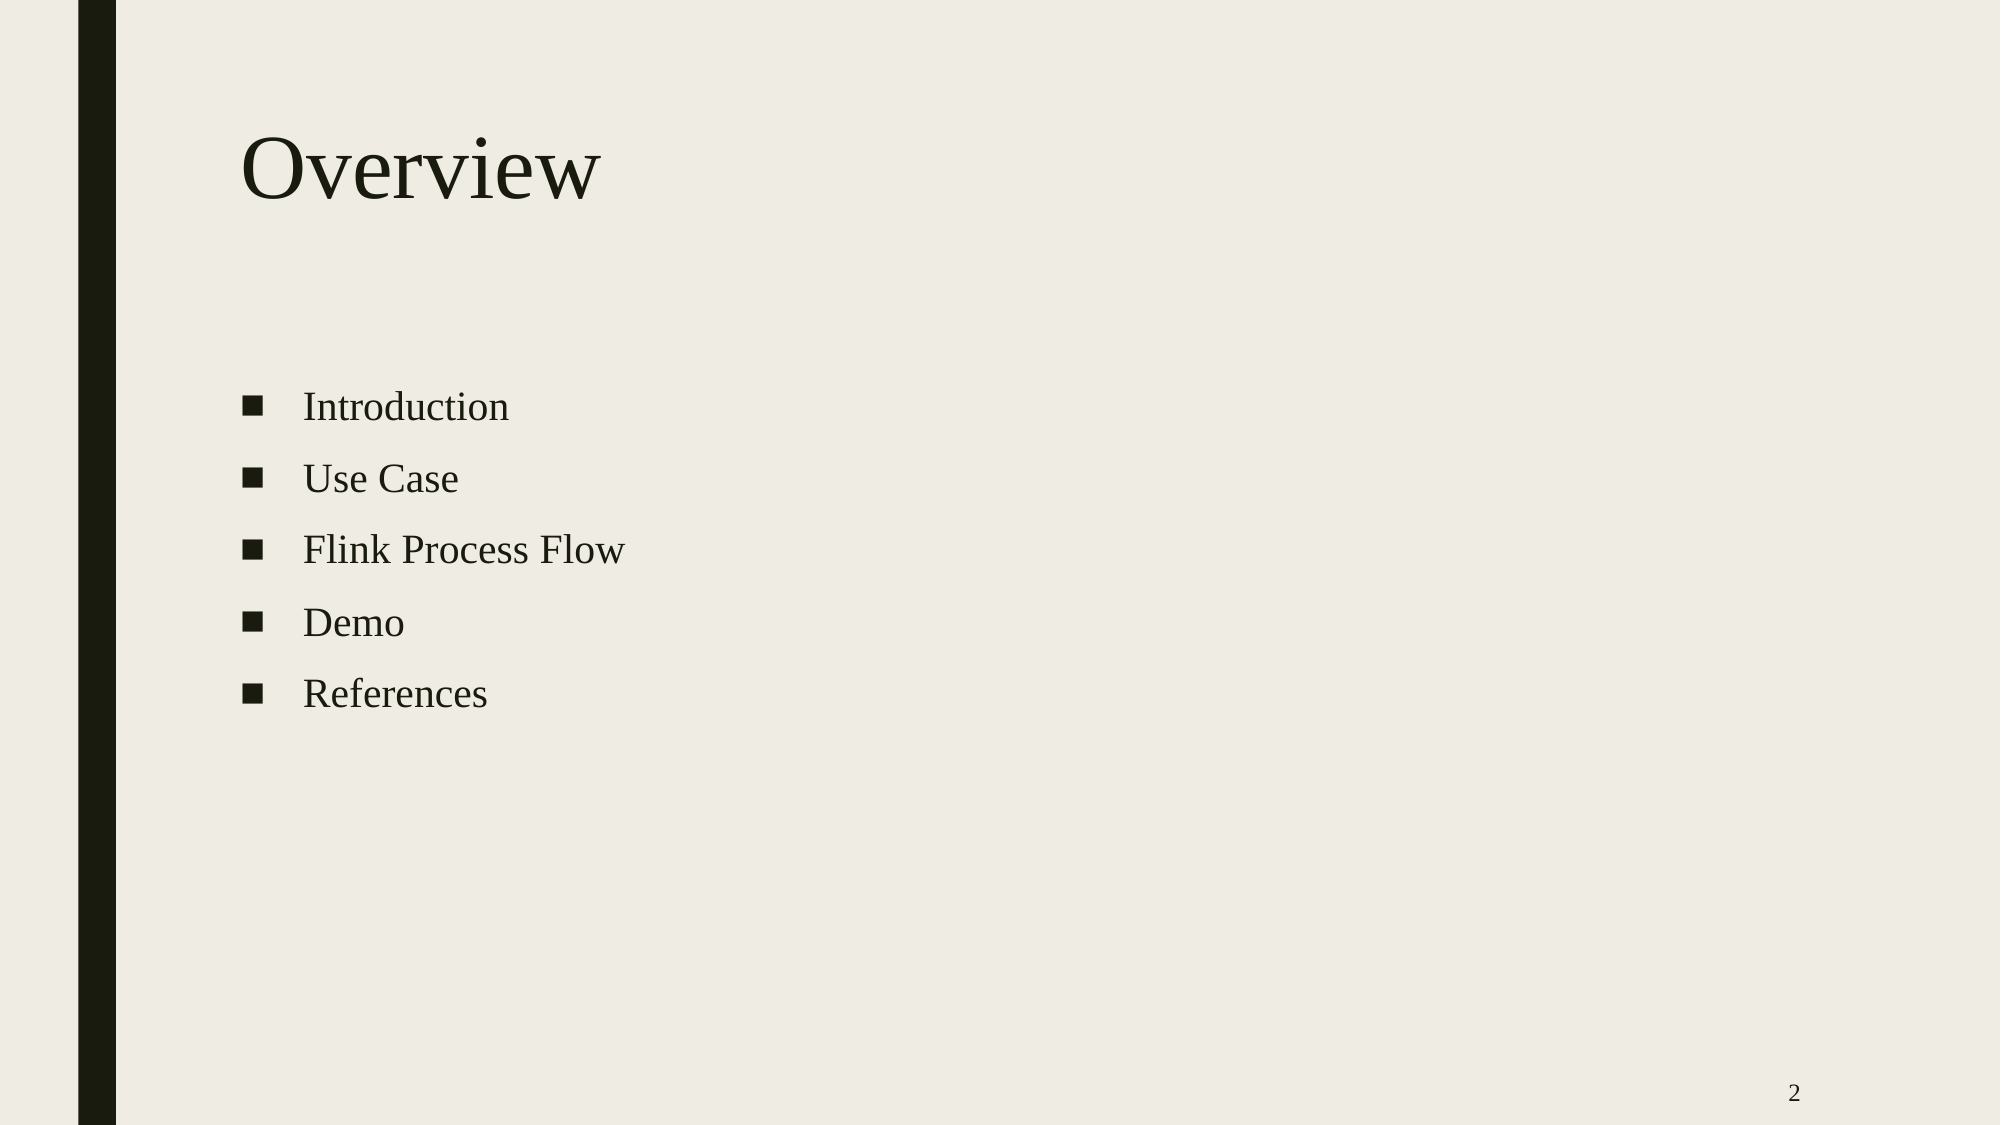

# Overview
Introduction
Use Case
Flink Process Flow
Demo
References
2